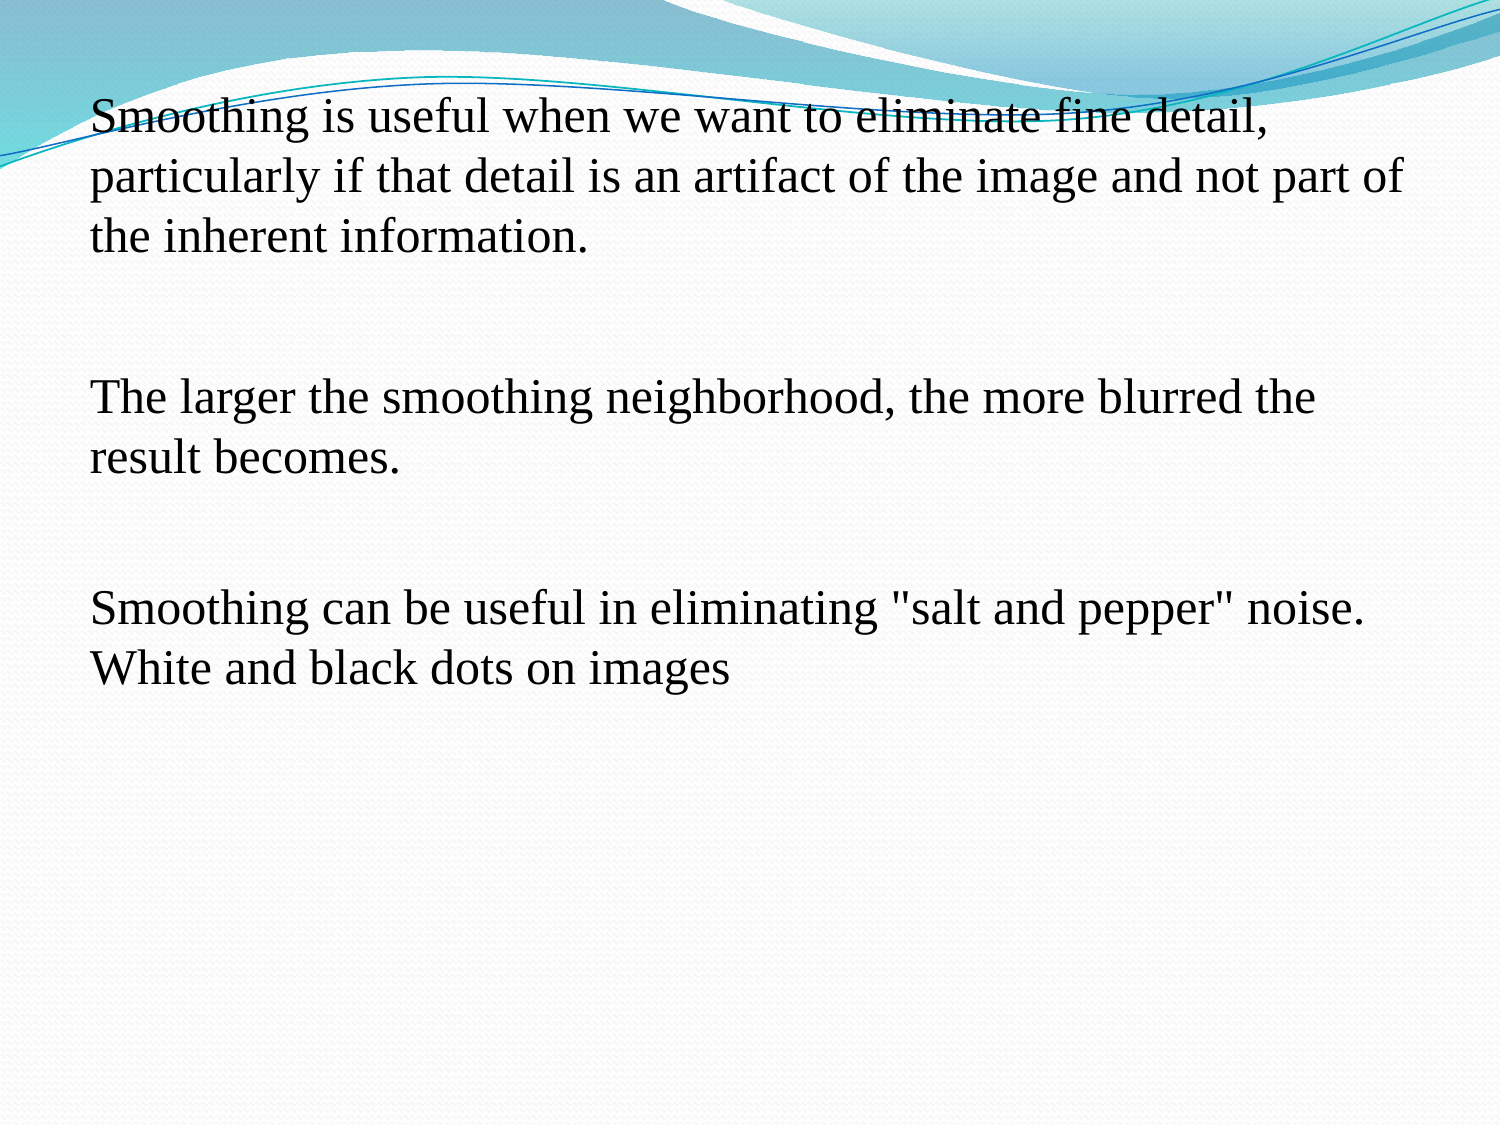

Smoothing is useful when we want to eliminate fine detail, particularly if that detail is an artifact of the image and not part of the inherent information.

The larger the smoothing neighborhood, the more blurred the result becomes.

Smoothing can be useful in eliminating "salt and pepper" noise.
White and black dots on images